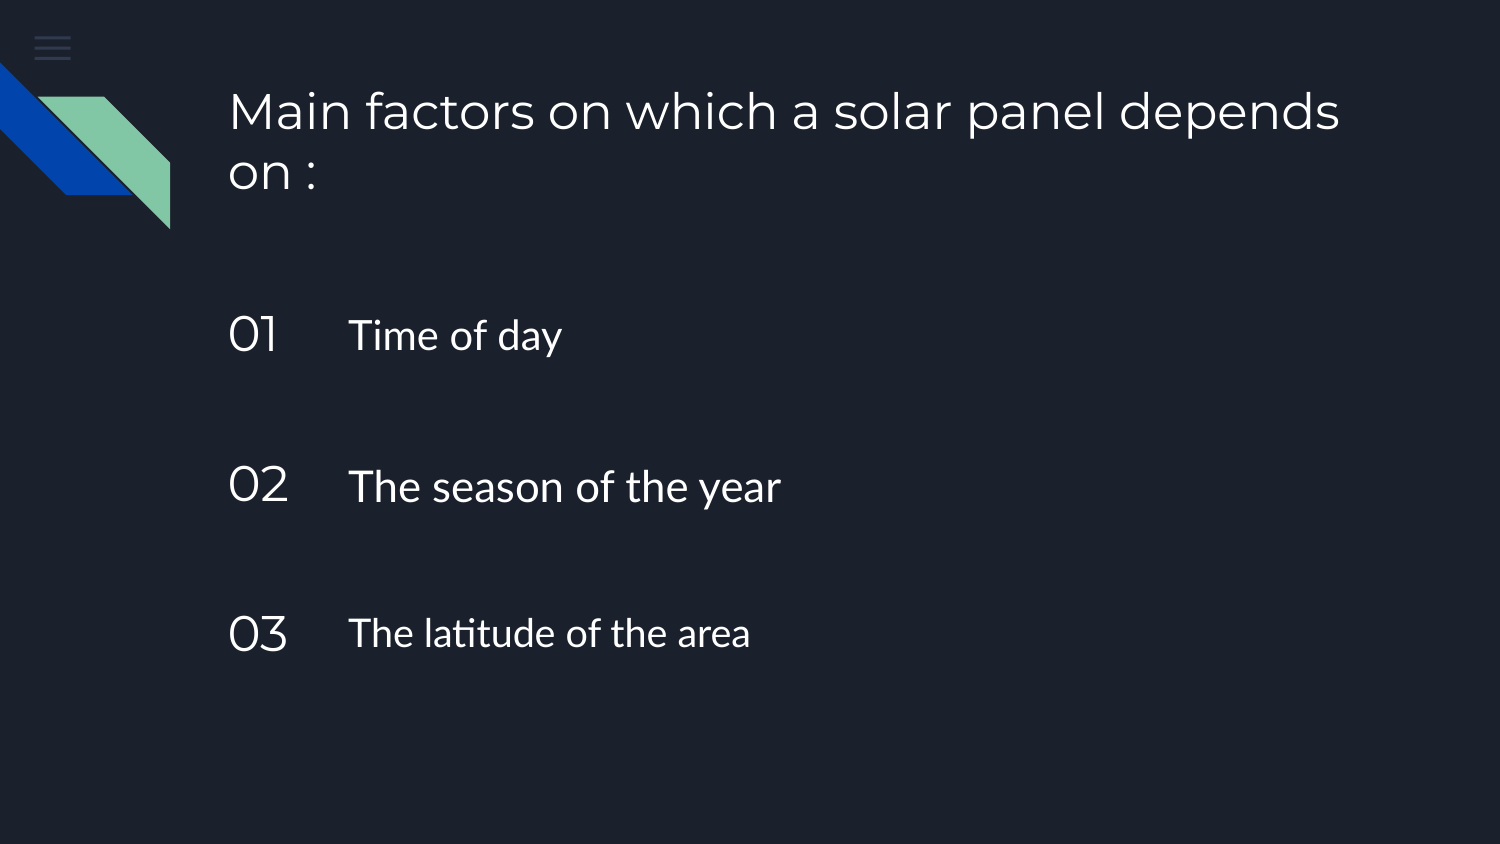

# Main factors on which a solar panel depends on :
01

Time of day
02

The season of the year
03
The latitude of the area